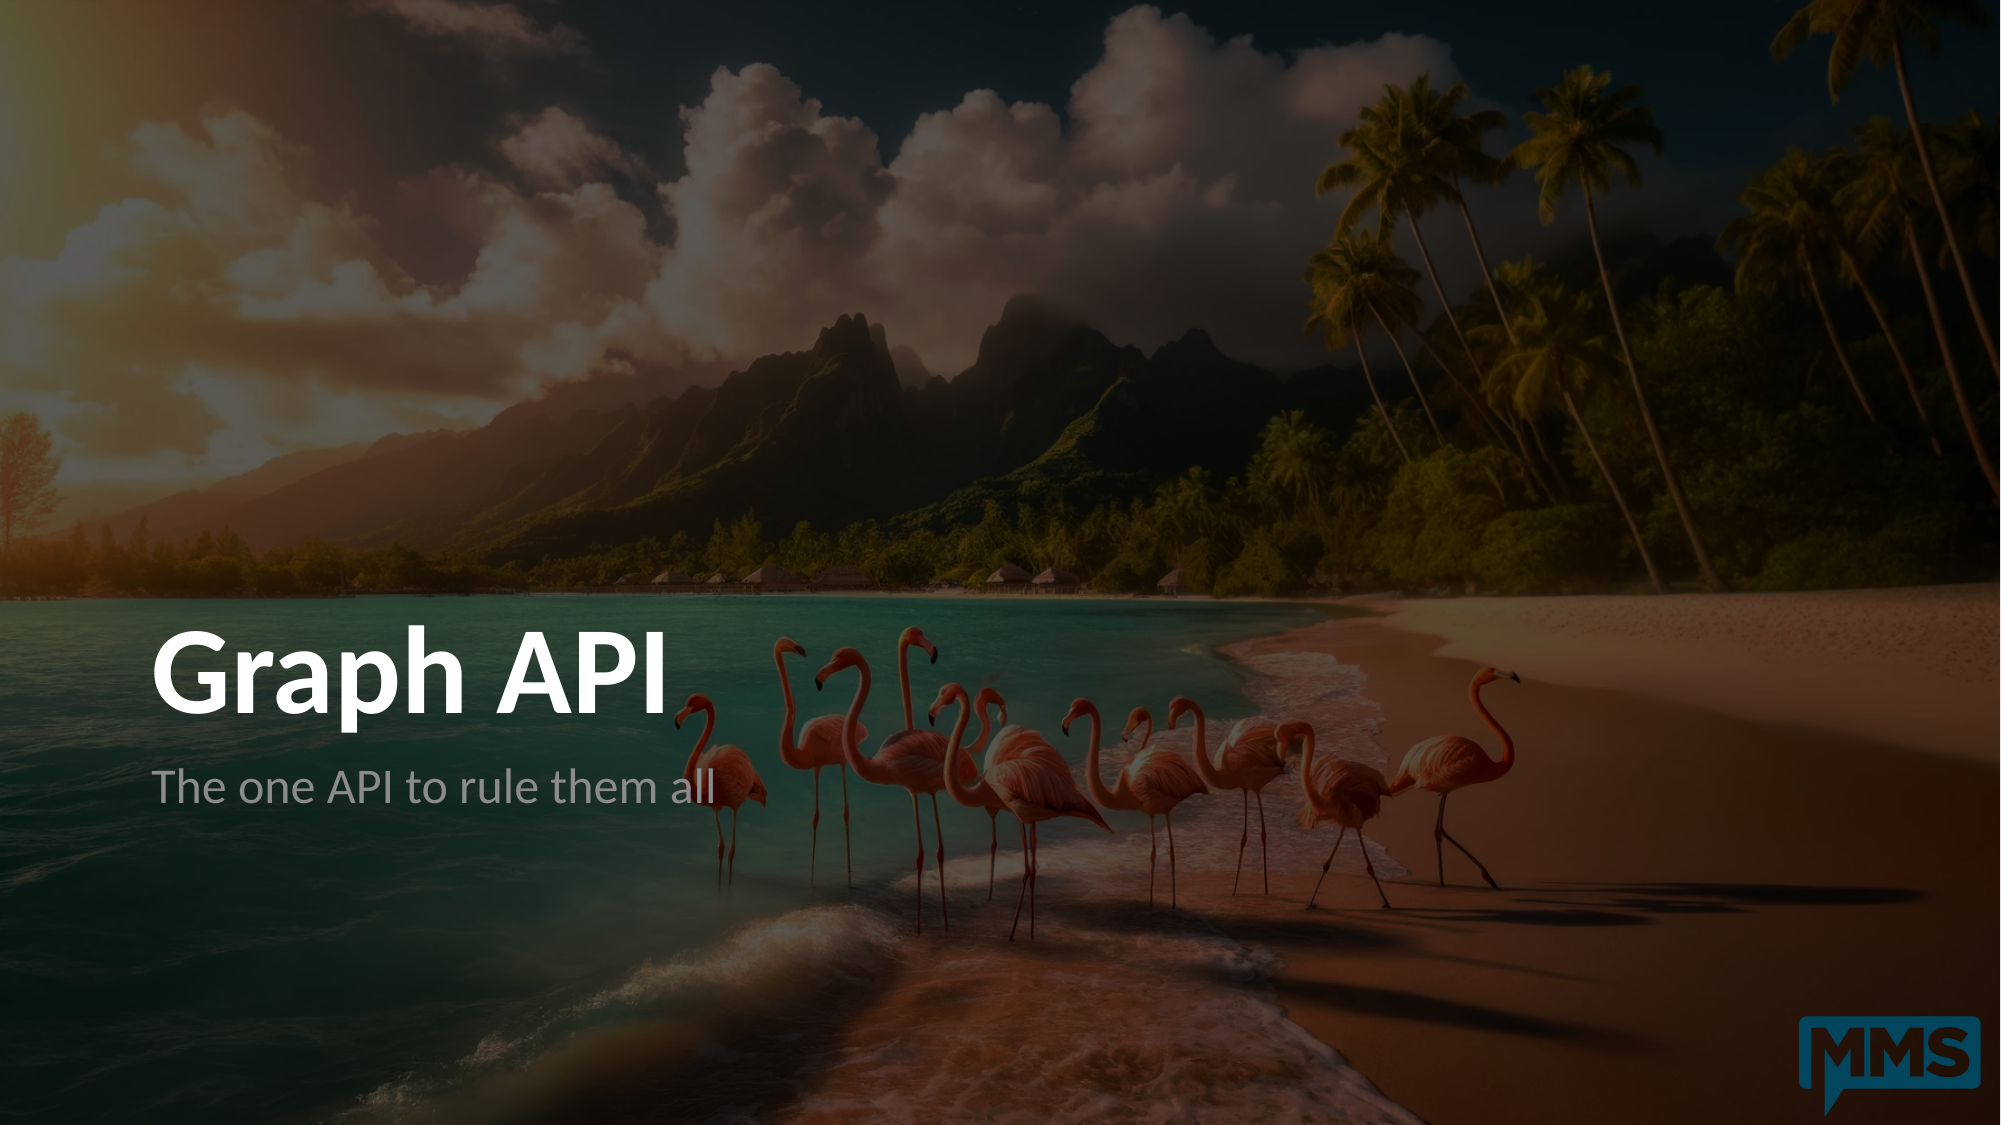

# Graph API
The one API to rule them all